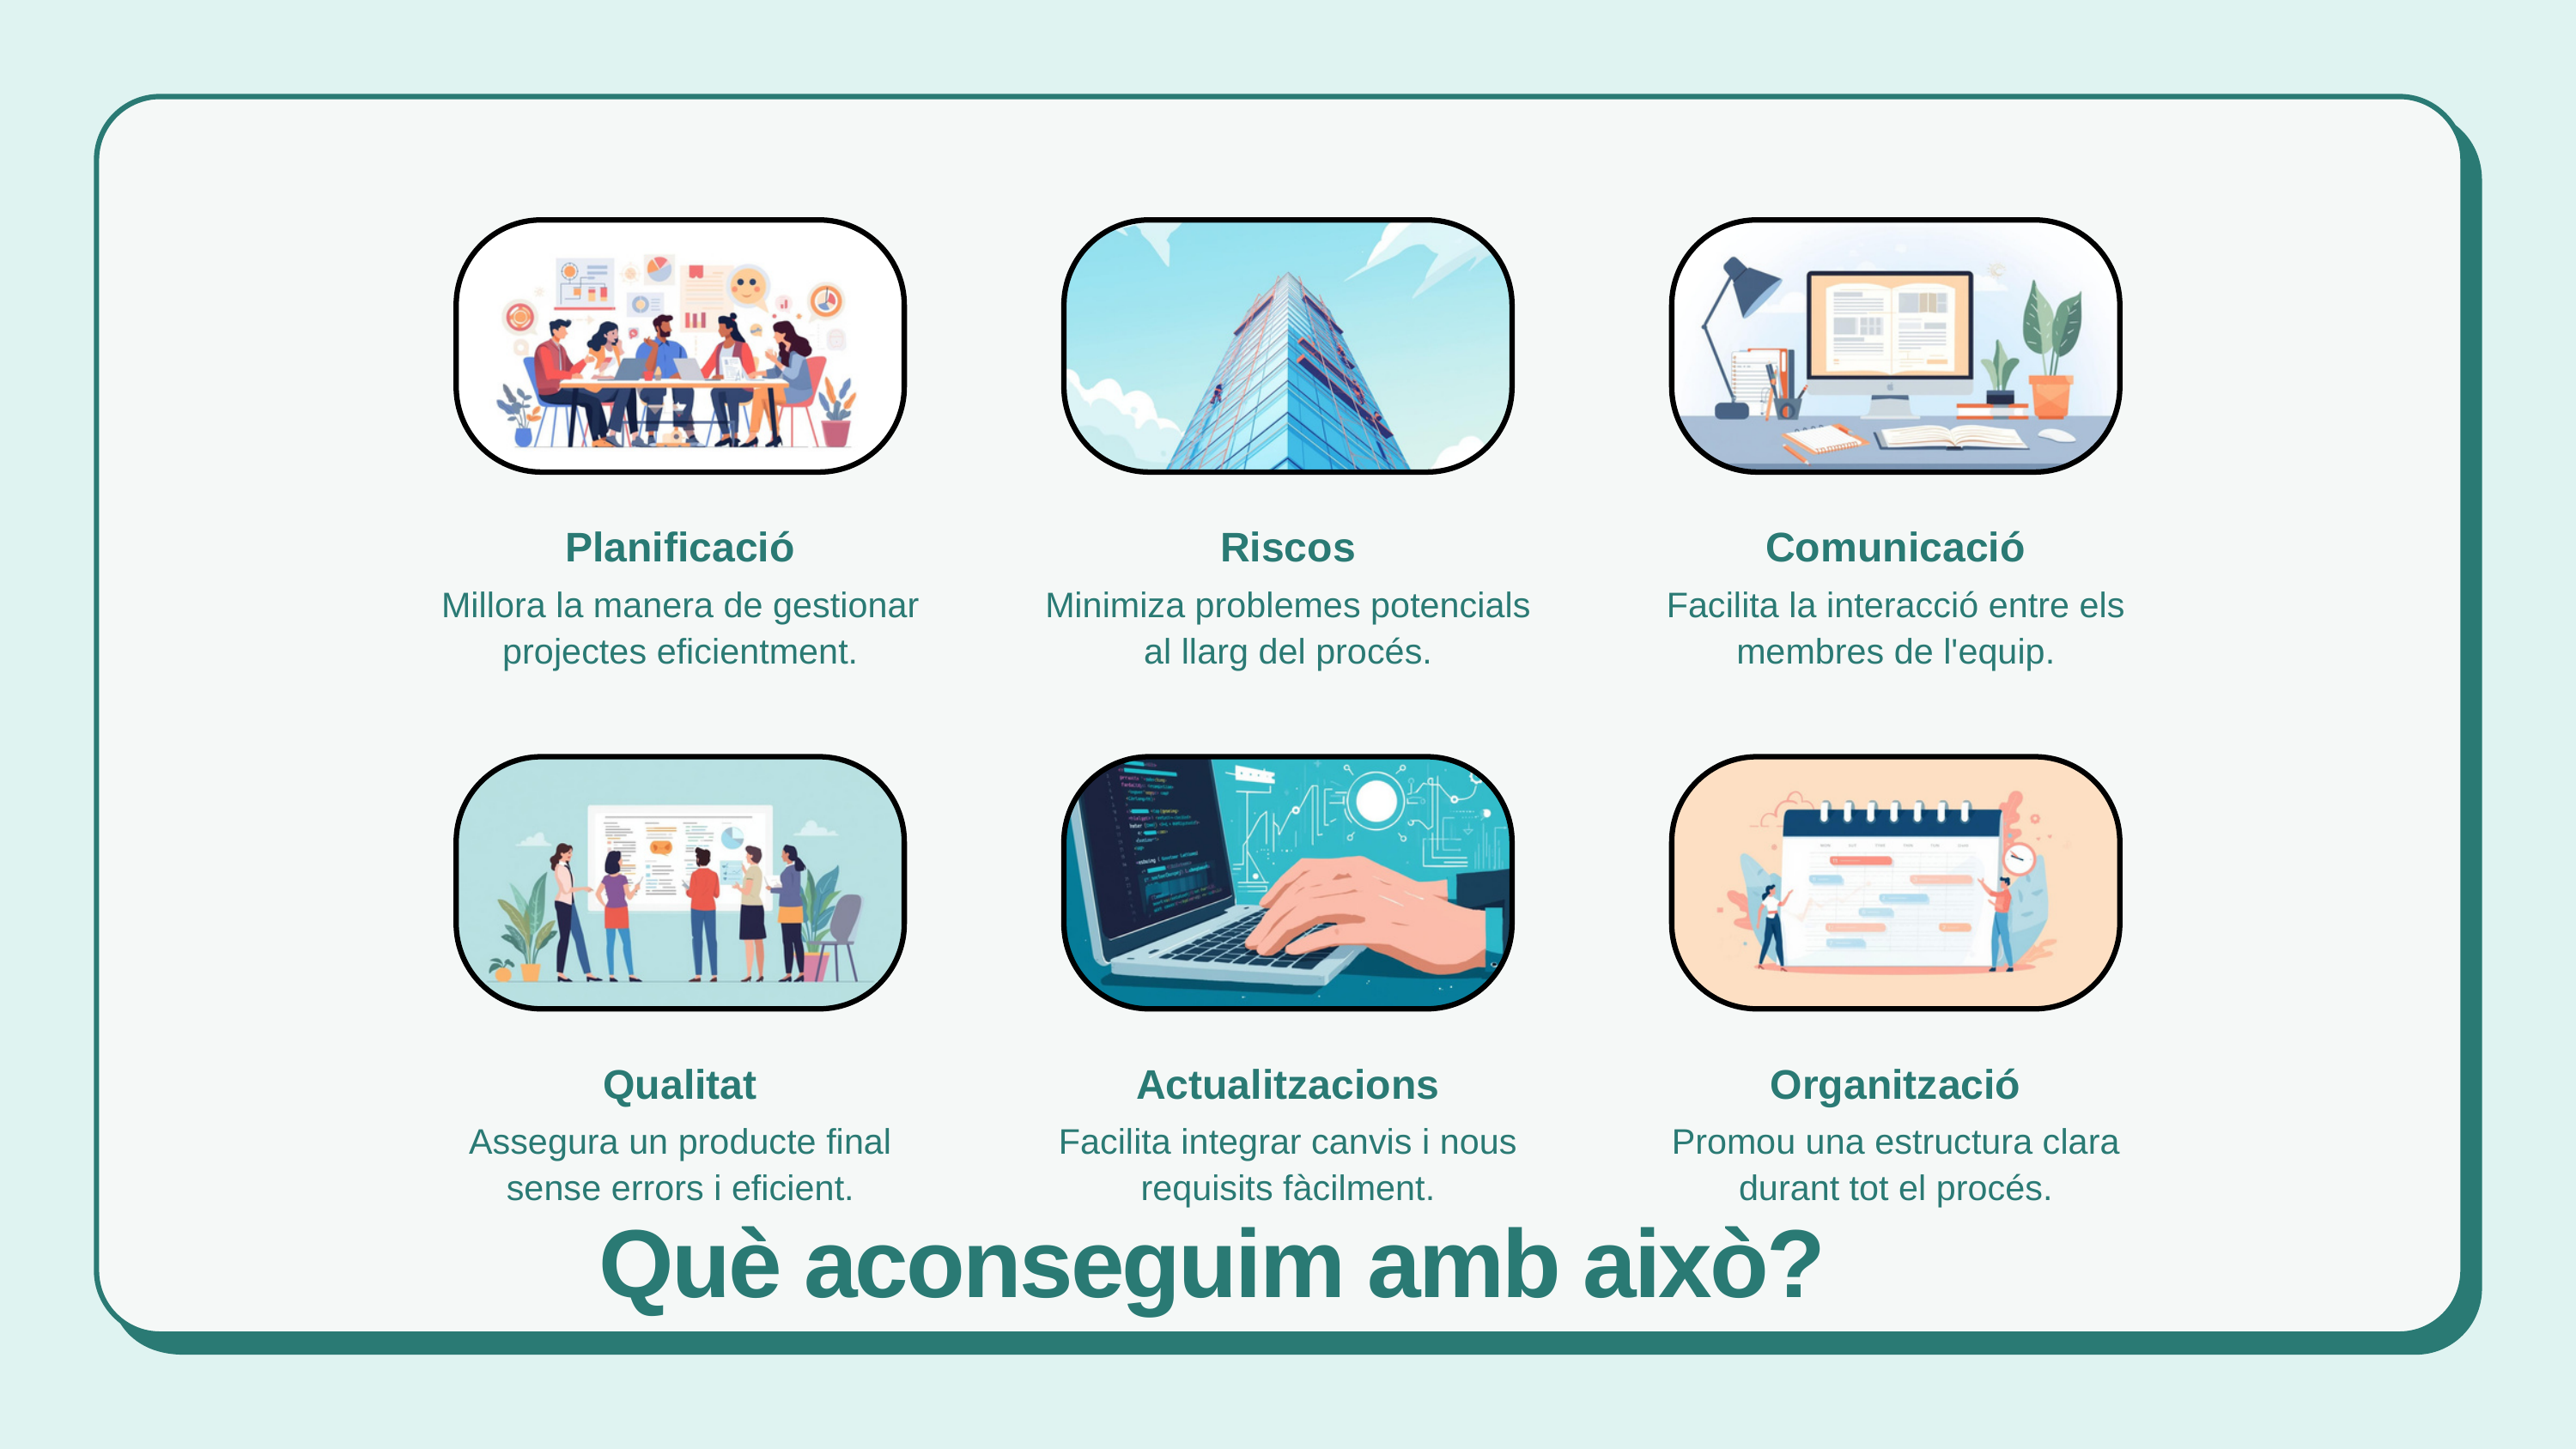

Planificació
Millora la manera de gestionar projectes eficientment.
Riscos
Minimiza problemes potencials al llarg del procés.
Comunicació
Facilita la interacció entre els membres de l'equip.

Qualitat
Assegura un producte final sense errors i eficient.
Actualitzacions
Facilita integrar canvis i nous requisits fàcilment.
Organització
Promou una estructura clara durant tot el procés.
Què aconseguim amb això?